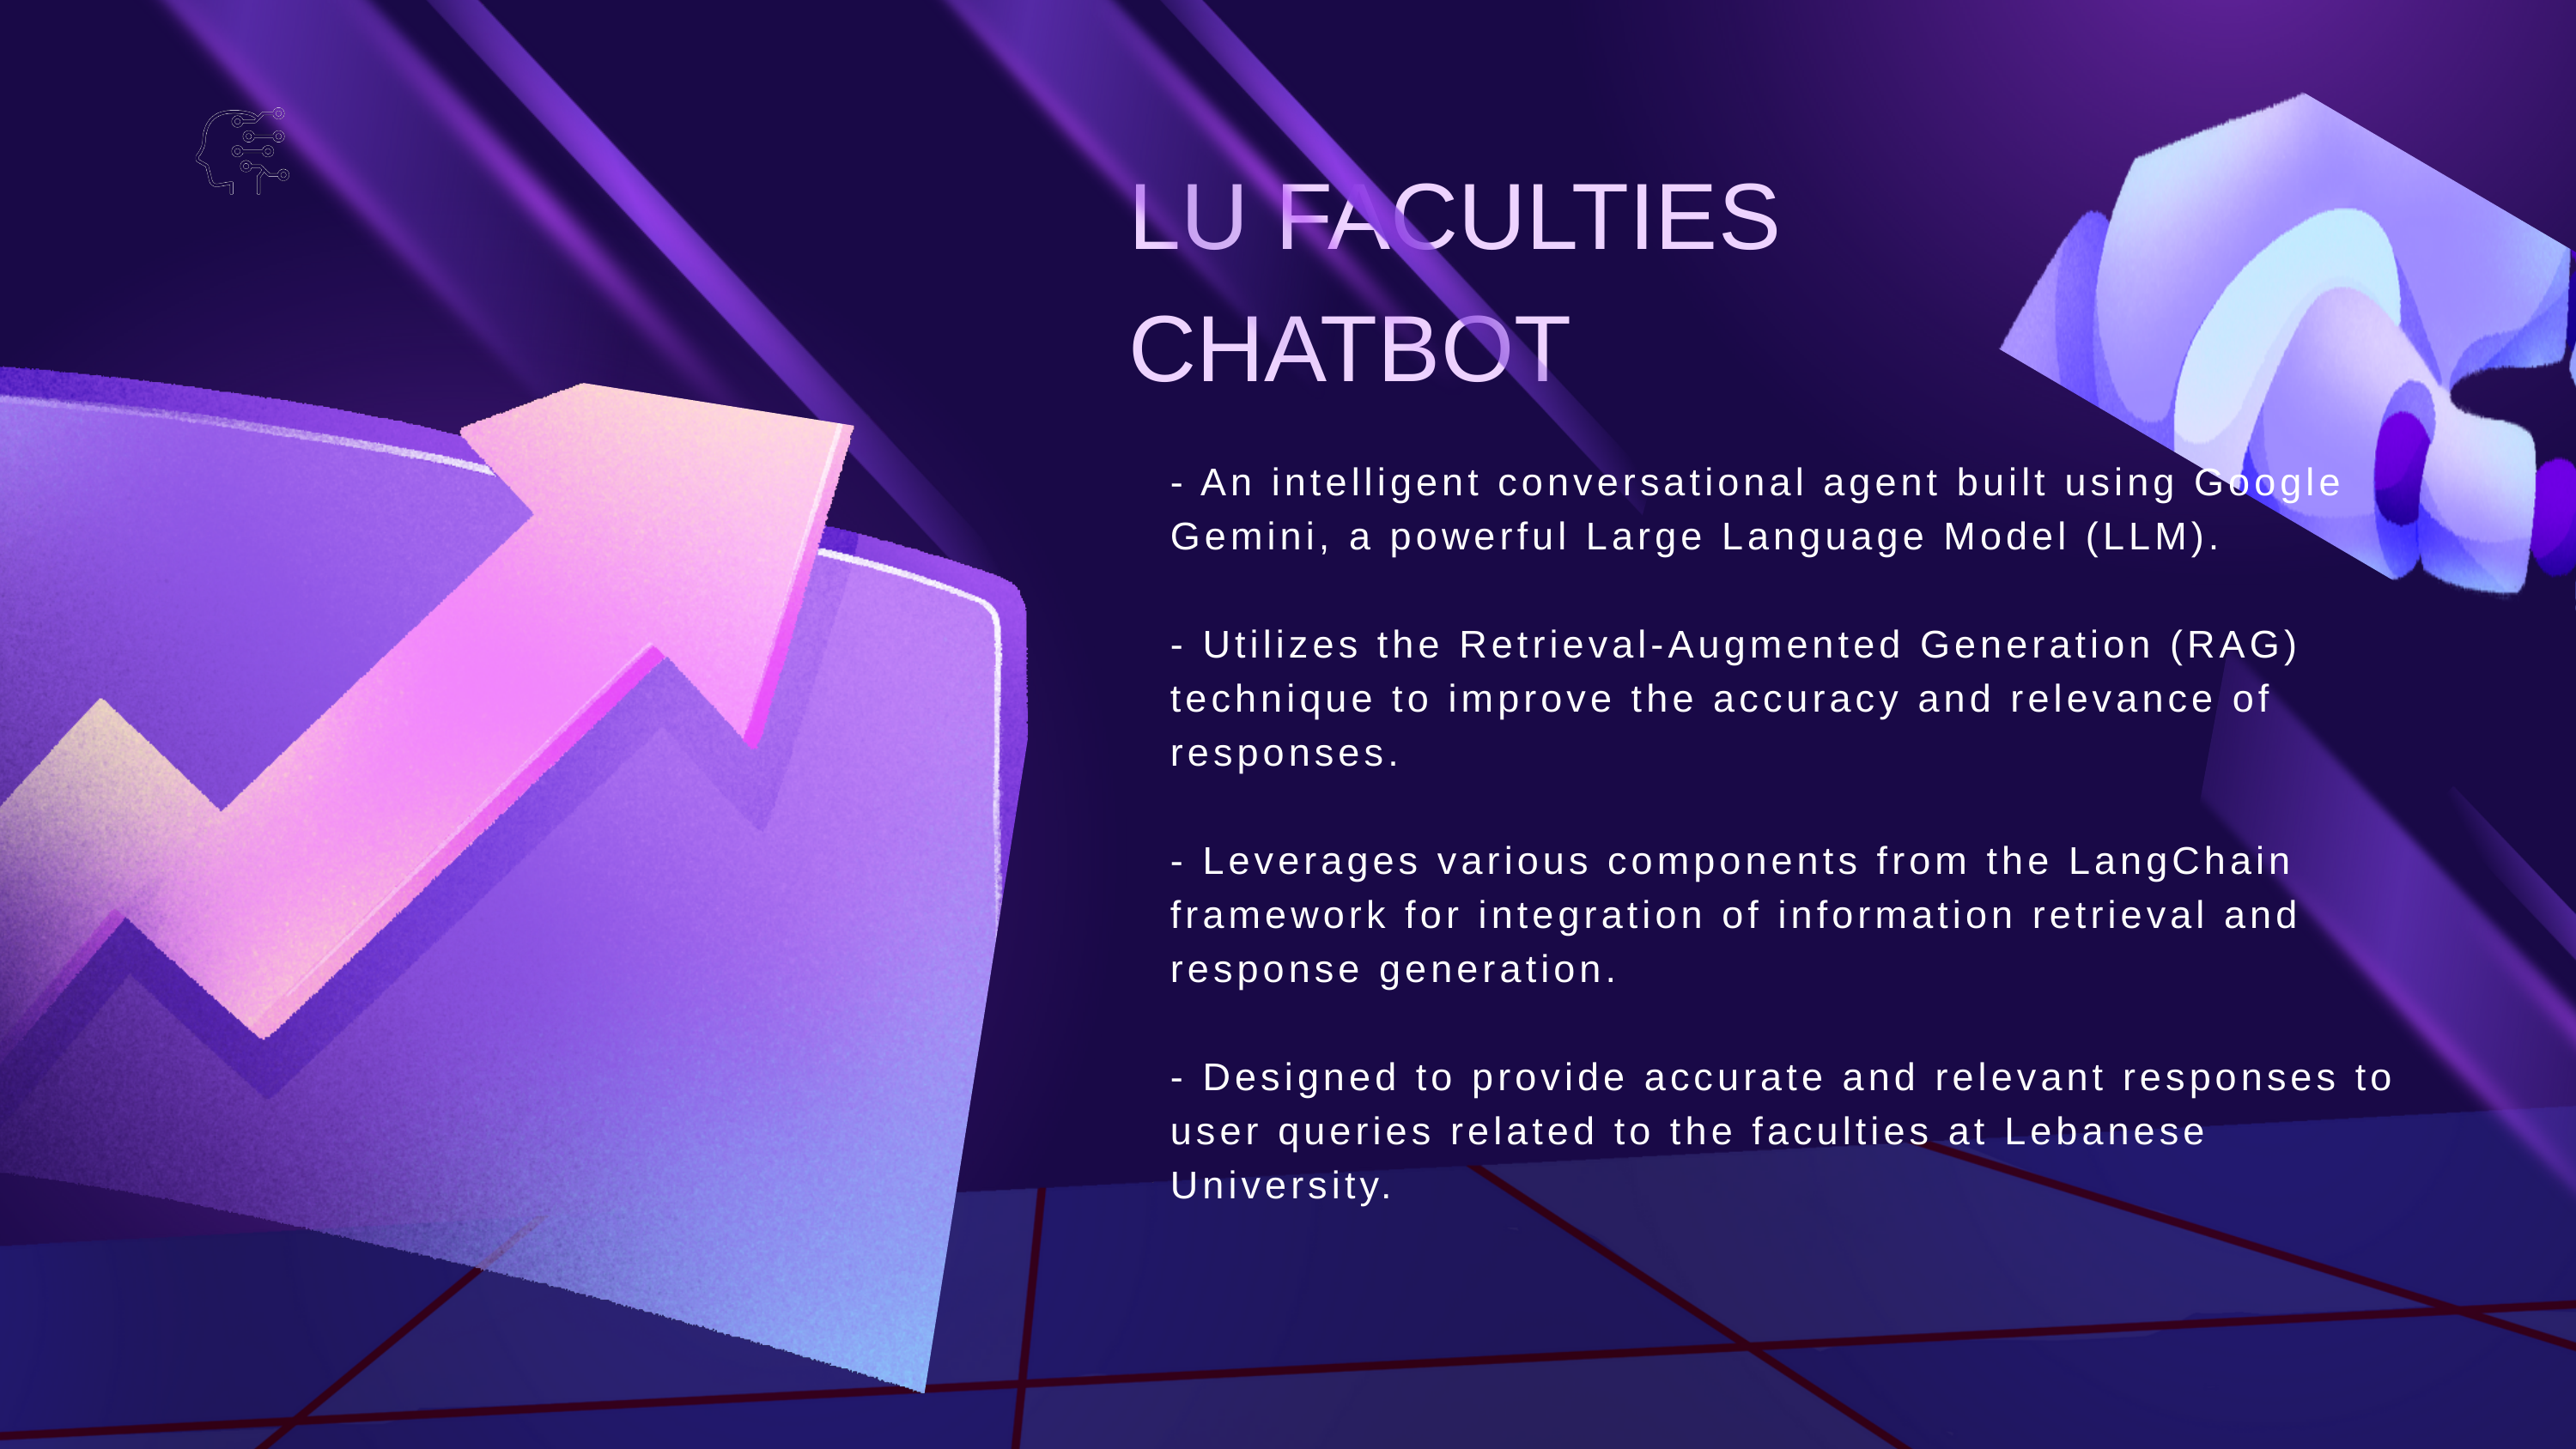

LU FACULTIES CHATBOT

- An intelligent conversational agent built using Google Gemini, a powerful Large Language Model (LLM).

- Utilizes the Retrieval-Augmented Generation (RAG) technique to improve the accuracy and relevance of responses.

- Leverages various components from the LangChain framework for integration of information retrieval and response generation.

- Designed to provide accurate and relevant responses to user queries related to the faculties at Lebanese University.